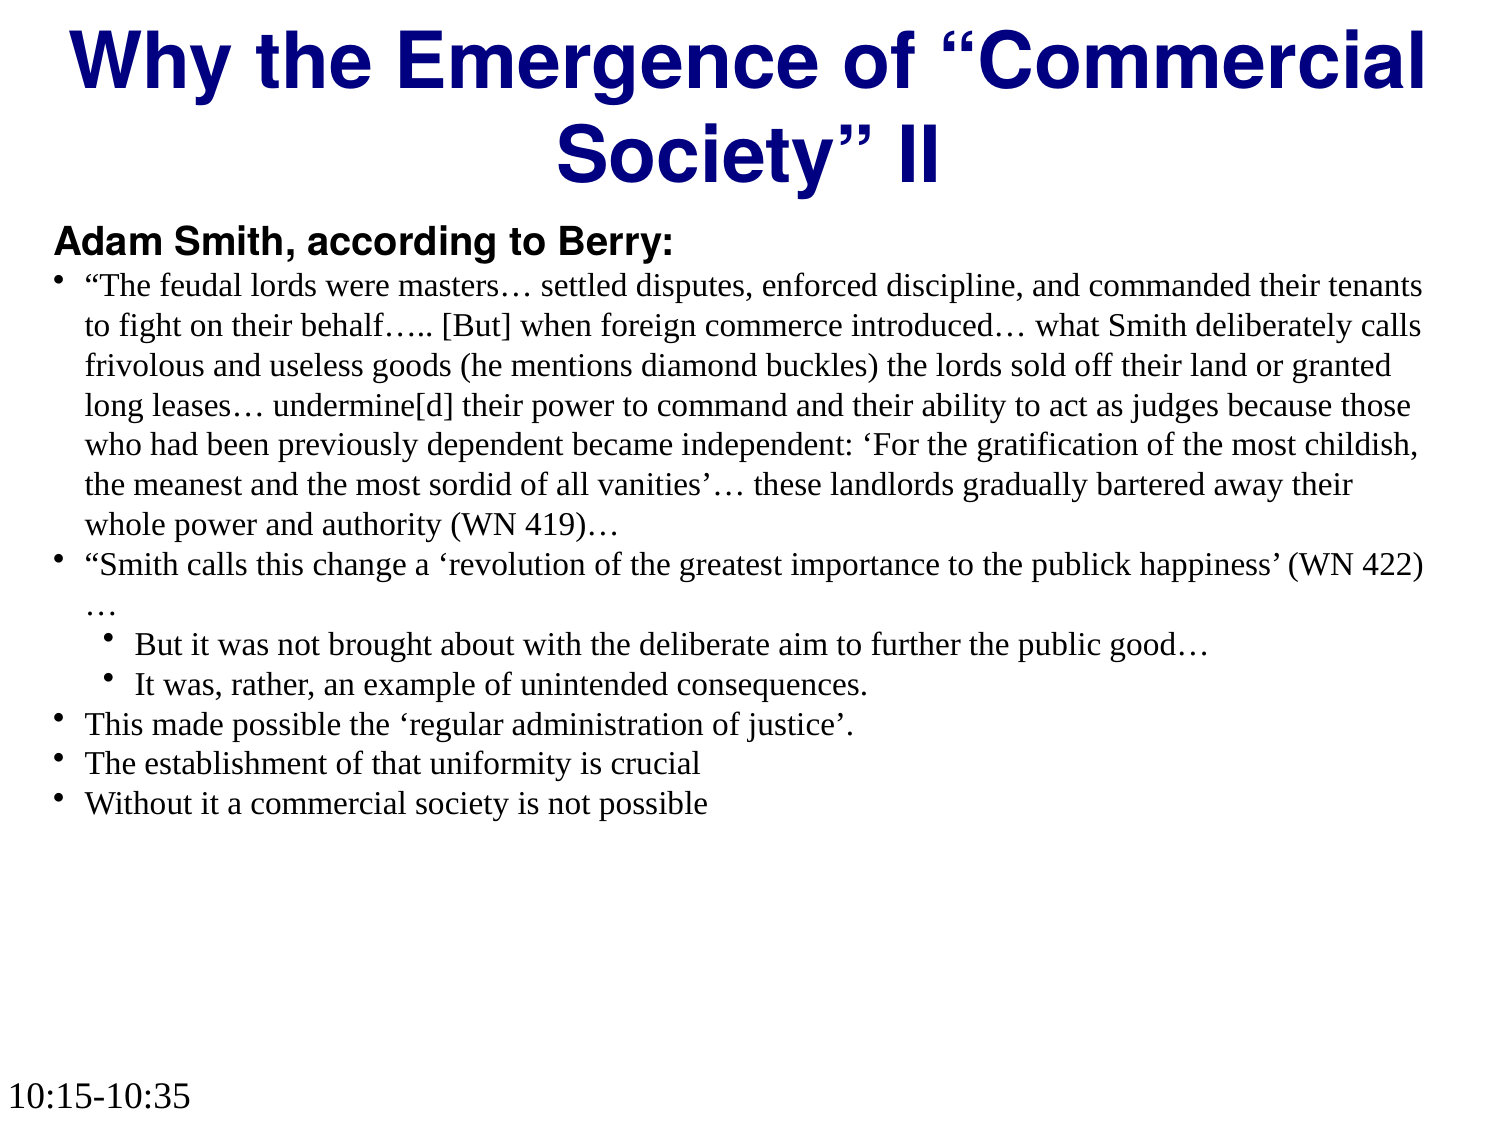

Why the Emergence of “Commercial Society” II
Adam Smith, according to Berry:
“The feudal lords were masters… settled disputes, enforced discipline, and commanded their tenants to fight on their behalf….. [But] when foreign commerce introduced… what Smith deliberately calls frivolous and useless goods (he mentions diamond buckles) the lords sold off their land or granted long leases… undermine[d] their power to command and their ability to act as judges because those who had been previously dependent became independent: ‘For the gratification of the most childish, the meanest and the most sordid of all vanities’… these landlords gradually bartered away their whole power and authority (WN 419)…
“Smith calls this change a ‘revolution of the greatest importance to the publick happiness’ (WN 422)…
But it was not brought about with the deliberate aim to further the public good…
It was, rather, an example of unintended consequences.
This made possible the ‘regular administration of justice’.
The establishment of that uniformity is crucial
Without it a commercial society is not possible

10:15-10:35